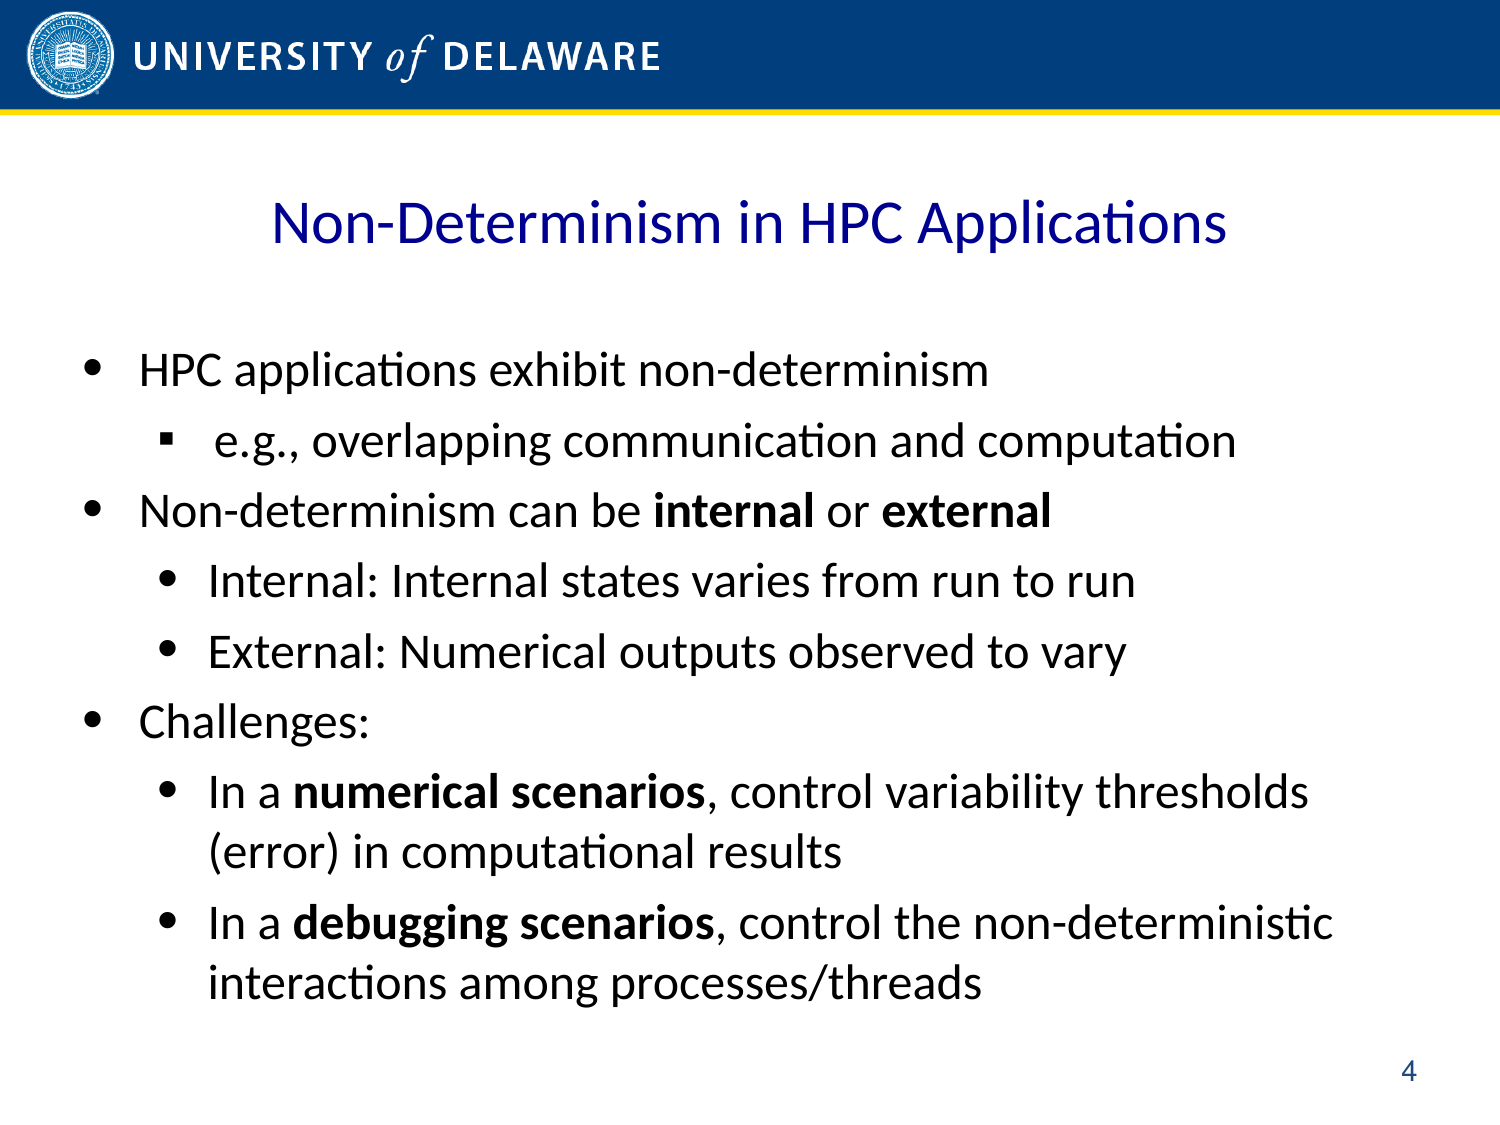

# Non-Determinism in HPC Applications
HPC applications exhibit non-determinism
e.g., overlapping communication and computation
Non-determinism can be internal or external
Internal: Internal states varies from run to run
External: Numerical outputs observed to vary
Challenges:
In a numerical scenarios, control variability thresholds (error) in computational results
In a debugging scenarios, control the non-deterministic interactions among processes/threads
4